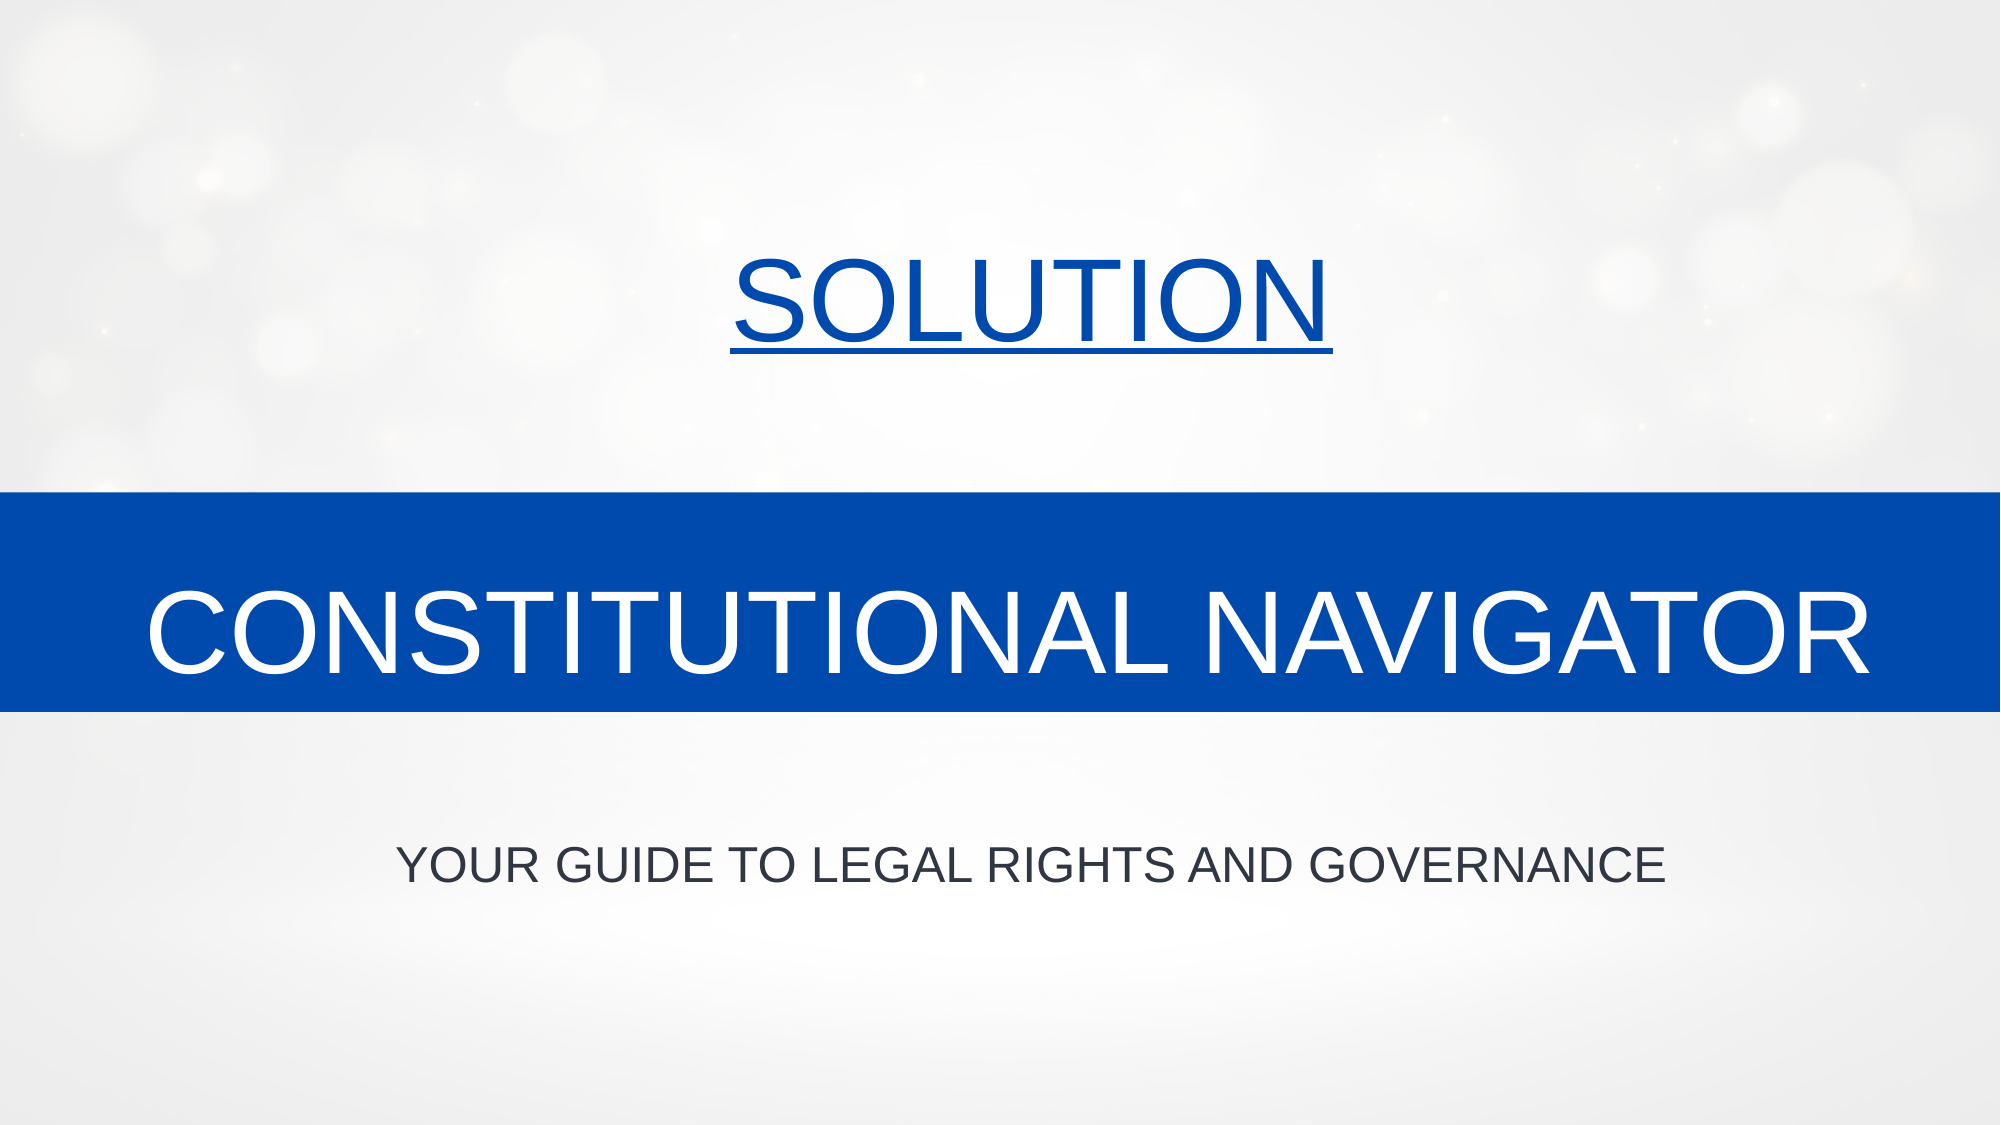

SOLUTION

CONSTITUTIONAL NAVIGATOR
YOUR GUIDE TO LEGAL RIGHTS AND GOVERNANCE